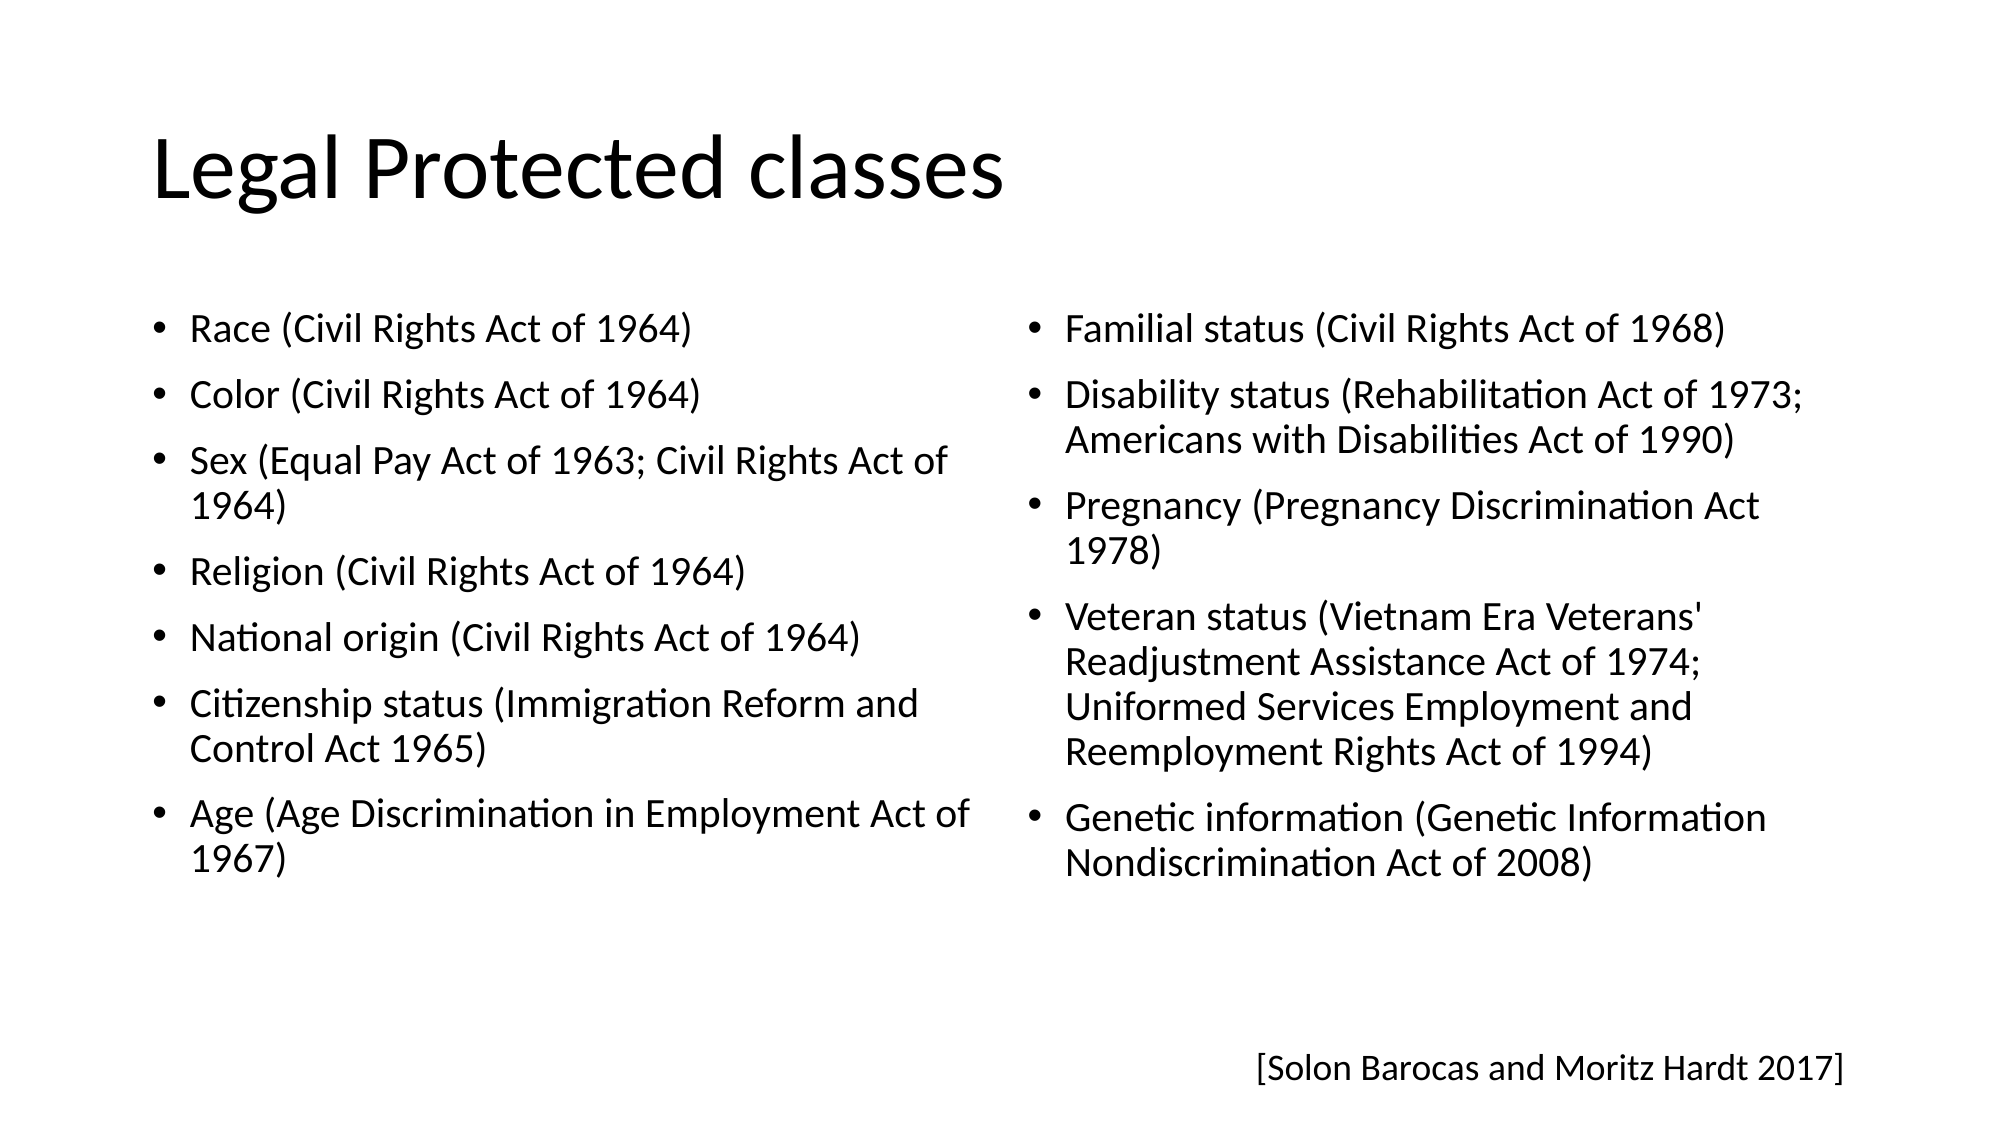

# Legal Protected classes
Race (Civil Rights Act of 1964)
Color (Civil Rights Act of 1964)
Sex (Equal Pay Act of 1963; Civil Rights Act of 1964)
Religion (Civil Rights Act of 1964)
National origin (Civil Rights Act of 1964)
Citizenship status (Immigration Reform and Control Act 1965)
Age (Age Discrimination in Employment Act of 1967)
Familial status (Civil Rights Act of 1968)
Disability status (Rehabilitation Act of 1973; Americans with Disabilities Act of 1990)
Pregnancy (Pregnancy Discrimination Act 1978)
Veteran status (Vietnam Era Veterans' Readjustment Assistance Act of 1974; Uniformed Services Employment and Reemployment Rights Act of 1994)
Genetic information (Genetic Information Nondiscrimination Act of 2008)

[Solon Barocas and Moritz Hardt 2017]